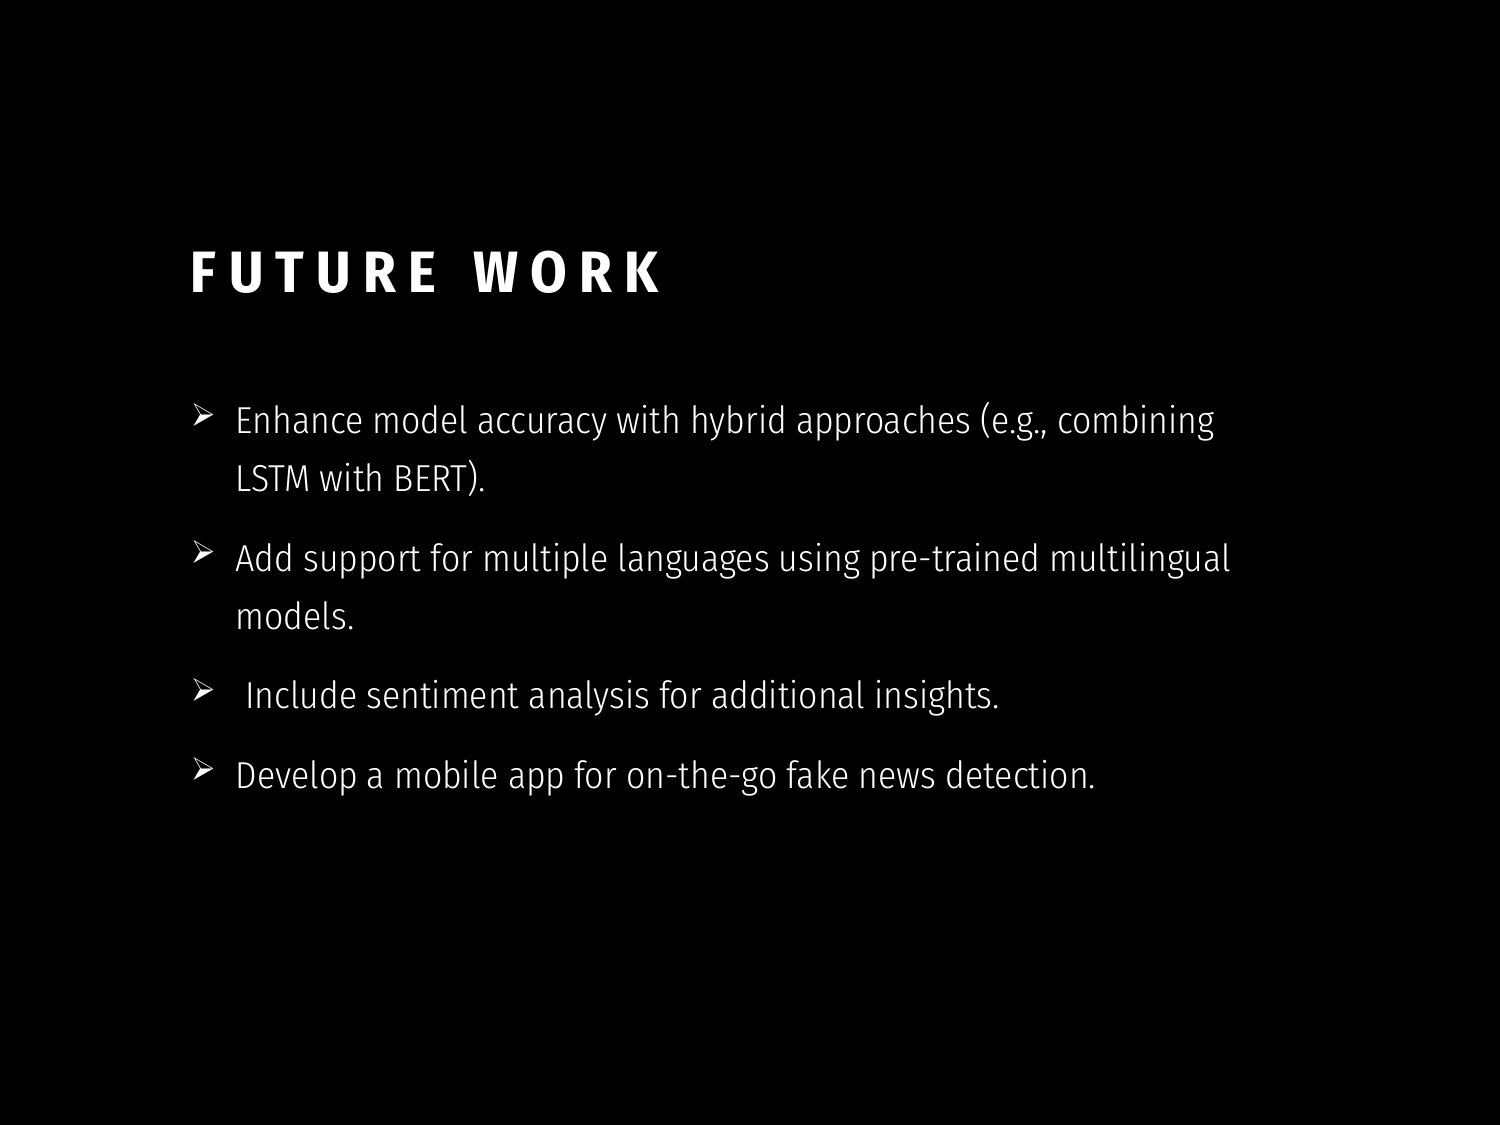

# Future work
Enhance model accuracy with hybrid approaches (e.g., combining LSTM with BERT).
Add support for multiple languages using pre-trained multilingual models.
 Include sentiment analysis for additional insights.
Develop a mobile app for on-the-go fake news detection.